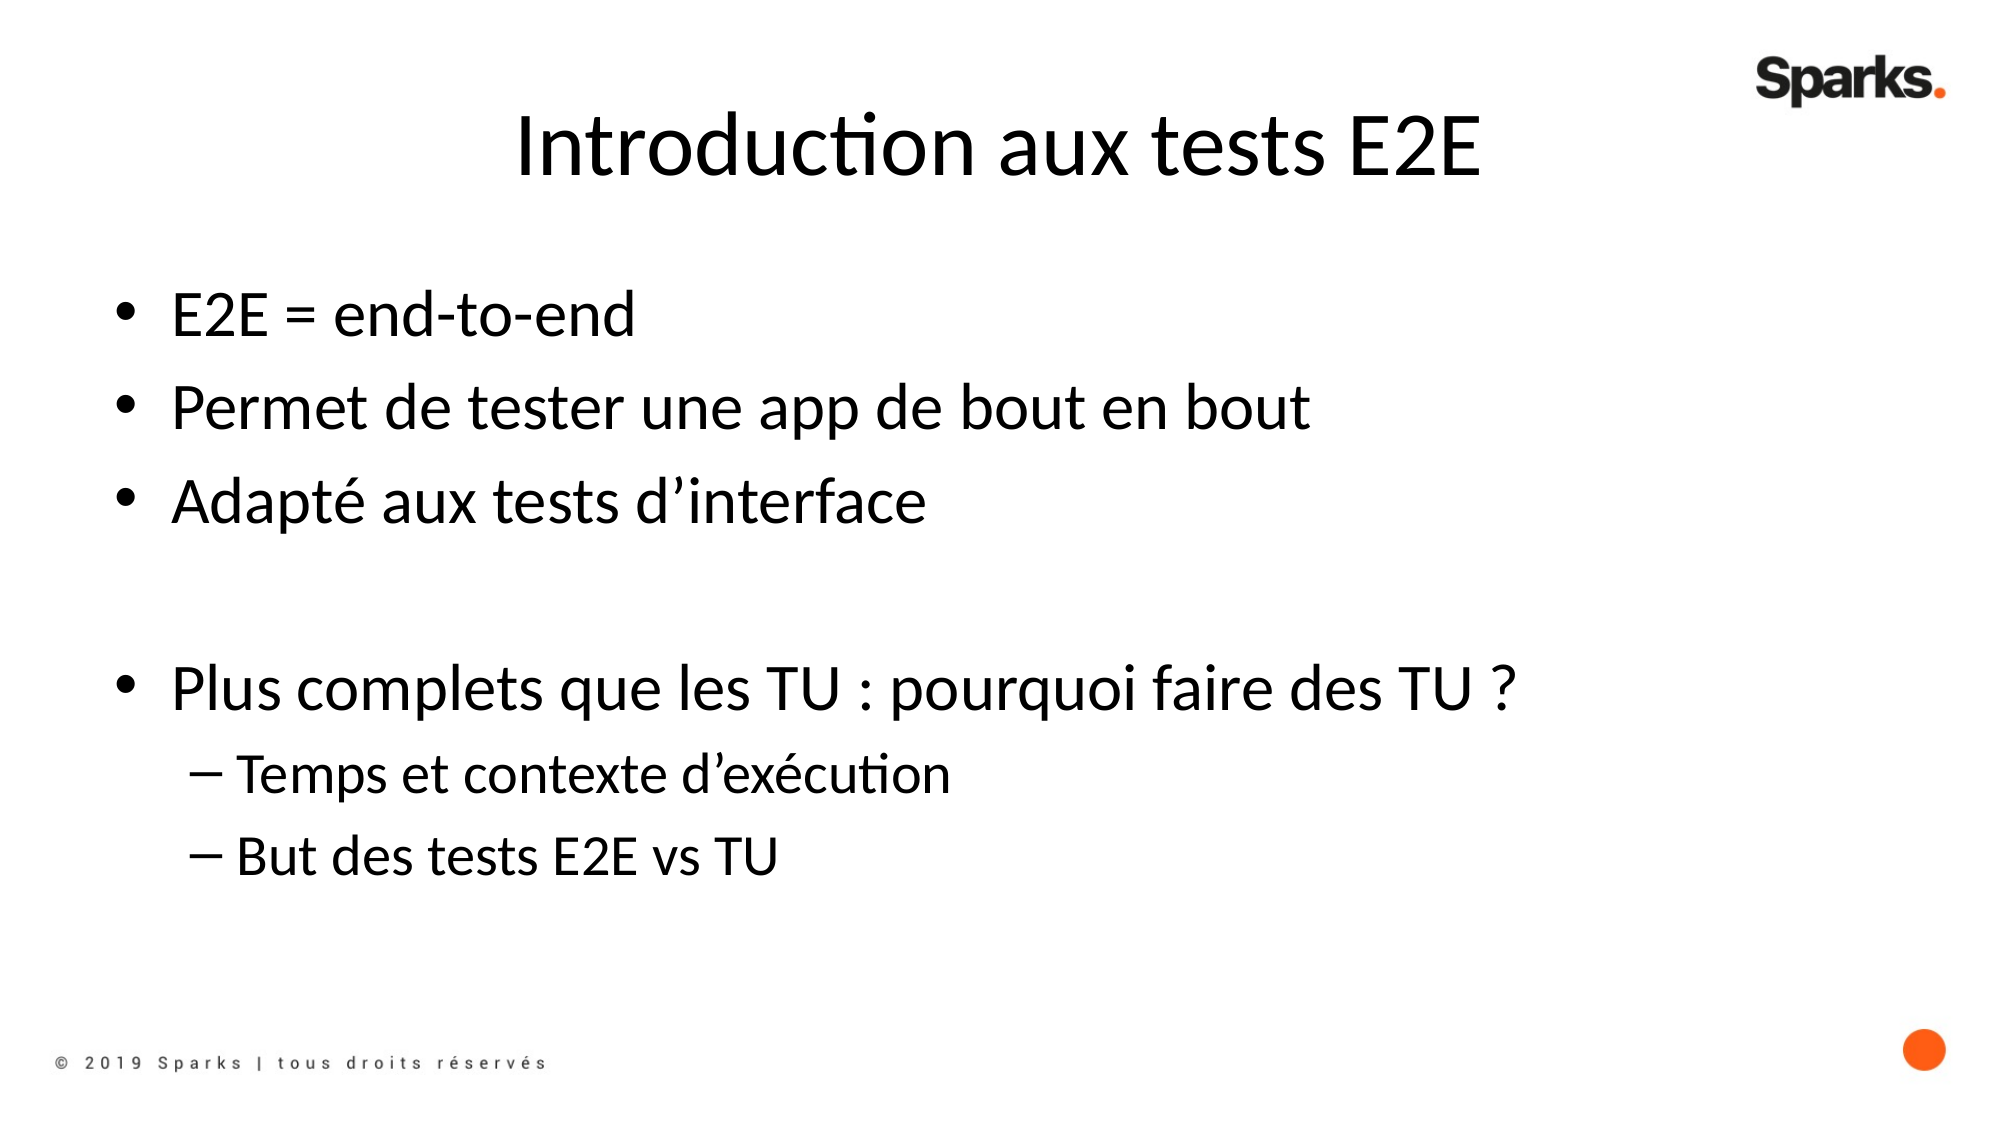

# Introduction aux tests E2E
E2E = end-to-end
Permet de tester une app de bout en bout
Adapté aux tests d’interface

Plus complets que les TU : pourquoi faire des TU ?
Temps et contexte d’exécution
But des tests E2E vs TU